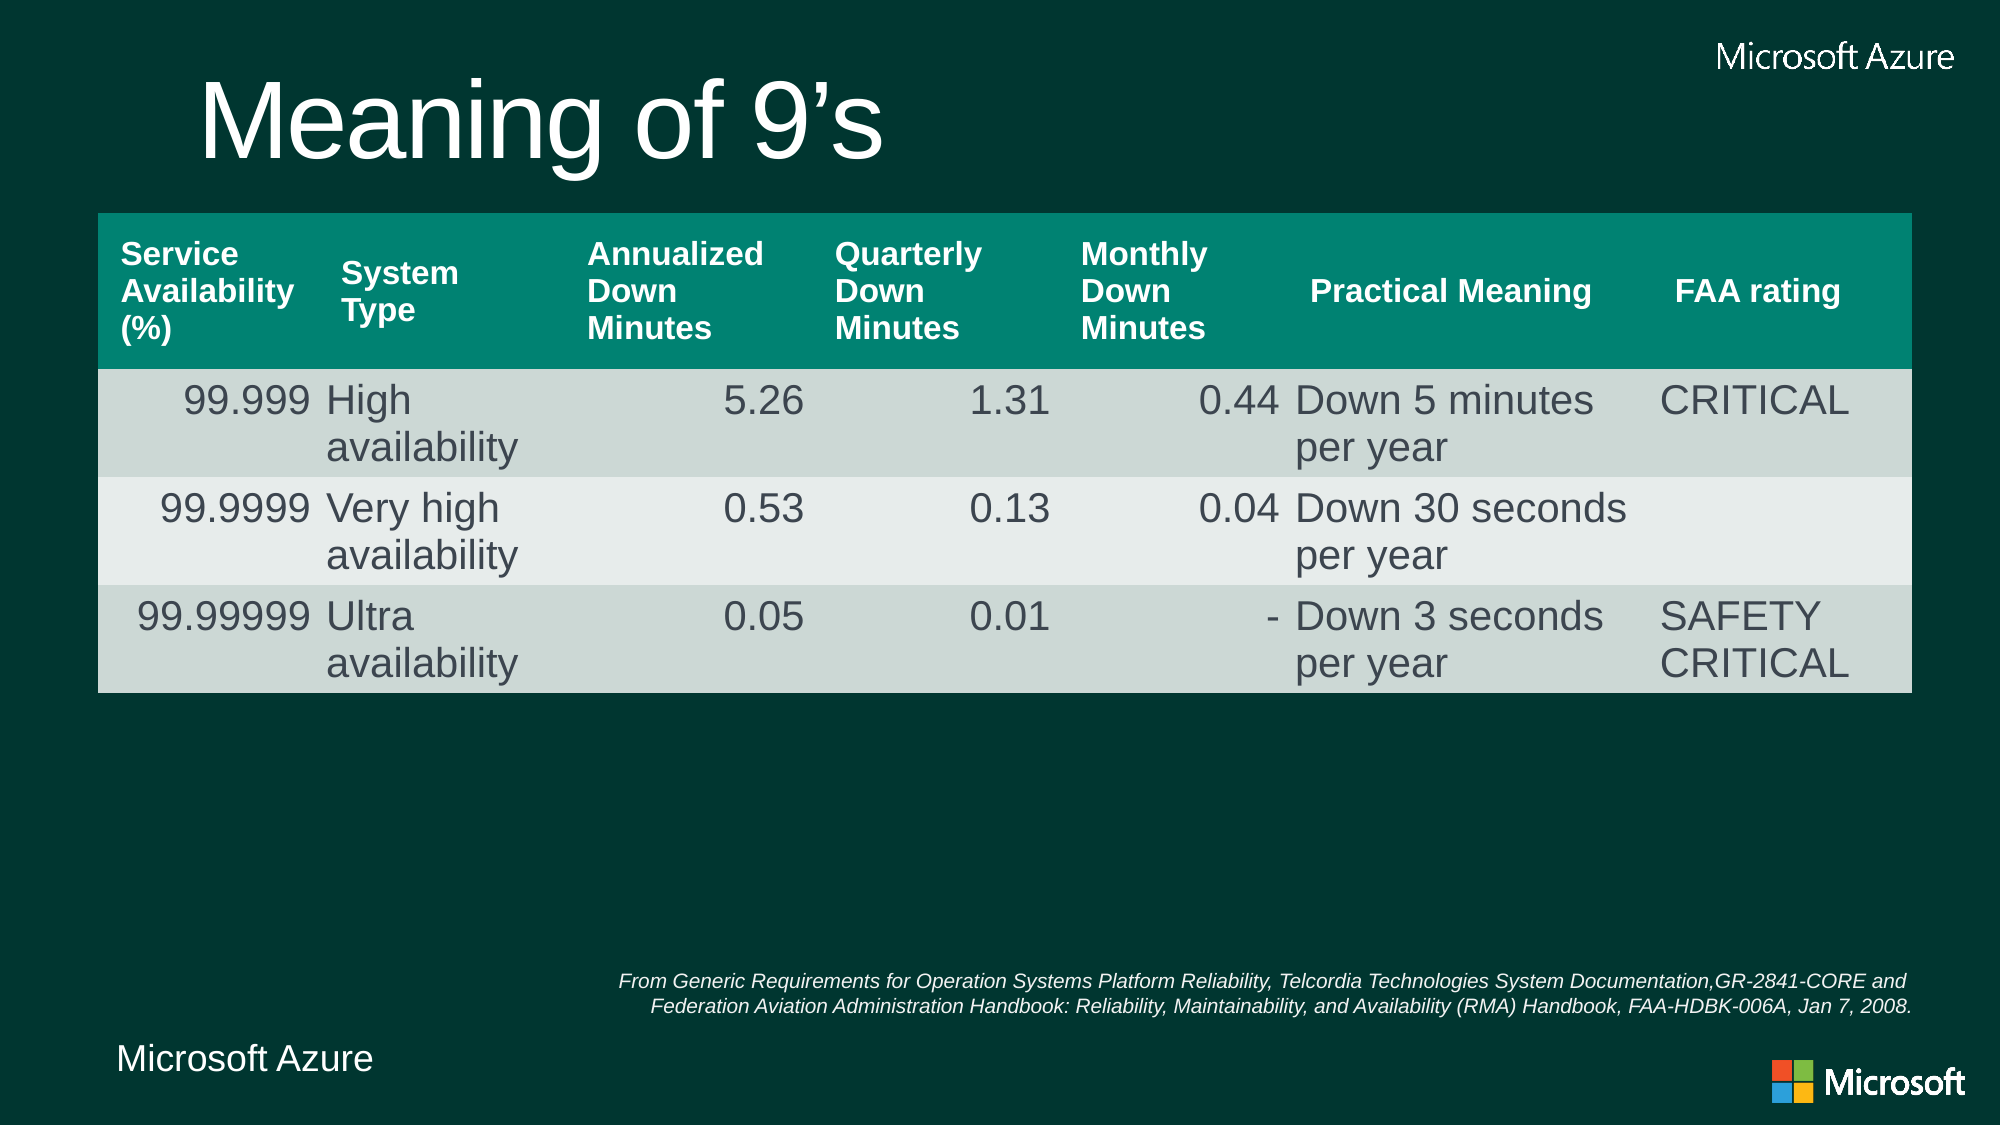

Meaning of 9’s
| Service Availability(%) | System Type | Annualized Down Minutes | Quarterly Down Minutes | Monthly Down Minutes | Practical Meaning | FAA rating |
| --- | --- | --- | --- | --- | --- | --- |
| 99.999 | High availability | 5.26 | 1.31 | 0.44 | Down 5 minutes per year | CRITICAL |
| 99.9999 | Very high availability | 0.53 | 0.13 | 0.04 | Down 30 seconds per year |  |
| 99.99999 | Ultra availability | 0.05 | 0.01 | - | Down 3 seconds per year | SAFETY CRITICAL |
From Generic Requirements for Operation Systems Platform Reliability, Telcordia Technologies System Documentation,GR-2841-CORE and
Federation Aviation Administration Handbook: Reliability, Maintainability, and Availability (RMA) Handbook, FAA-HDBK-006A, Jan 7, 2008.
Microsoft Azure